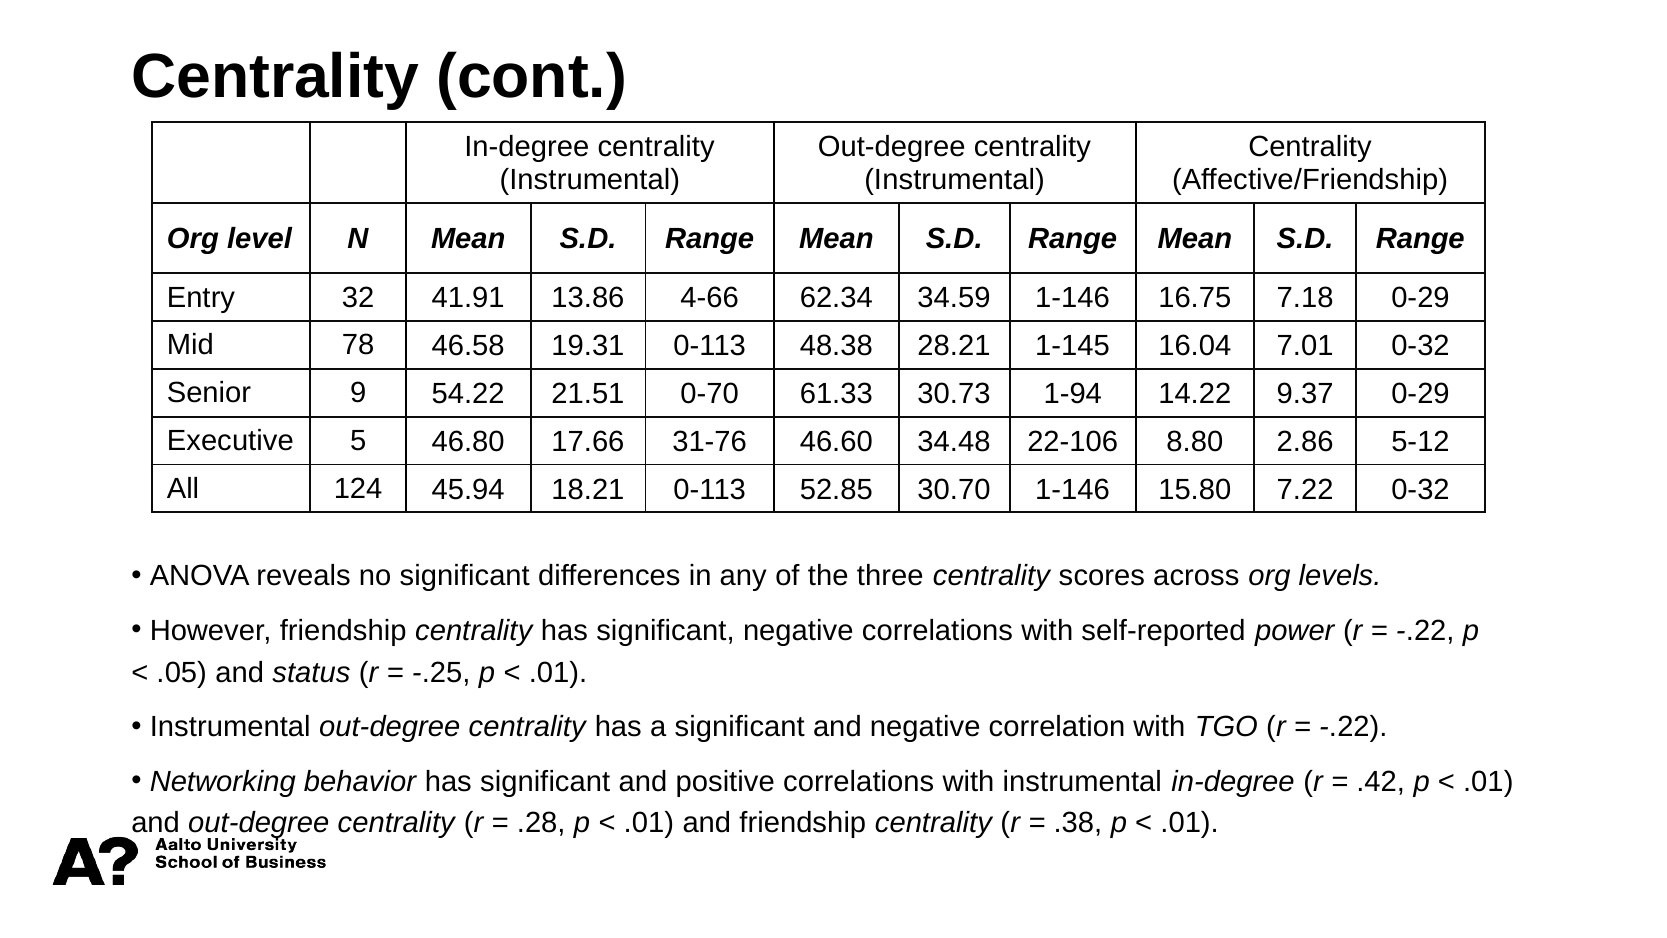

Centrality (cont.)
|  |  | In-degree centrality (Instrumental) |  |  | Out-degree centrality (Instrumental) |  |  | Centrality (Affective/Friendship) |  |  |
| --- | --- | --- | --- | --- | --- | --- | --- | --- | --- | --- |
| Org level | N | Mean | S.D. | Range | Mean | S.D. | Range | Mean | S.D. | Range |
| Entry | 32 | 41.91 | 13.86 | 4-66 | 62.34 | 34.59 | 1-146 | 16.75 | 7.18 | 0-29 |
| Mid | 78 | 46.58 | 19.31 | 0-113 | 48.38 | 28.21 | 1-145 | 16.04 | 7.01 | 0-32 |
| Senior | 9 | 54.22 | 21.51 | 0-70 | 61.33 | 30.73 | 1-94 | 14.22 | 9.37 | 0-29 |
| Executive | 5 | 46.80 | 17.66 | 31-76 | 46.60 | 34.48 | 22-106 | 8.80 | 2.86 | 5-12 |
| All | 124 | 45.94 | 18.21 | 0-113 | 52.85 | 30.70 | 1-146 | 15.80 | 7.22 | 0-32 |
 ANOVA reveals no significant differences in any of the three centrality scores across org levels.
 However, friendship centrality has significant, negative correlations with self-reported power (r = -.22, p < .05) and status (r = -.25, p < .01).
 Instrumental out-degree centrality has a significant and negative correlation with TGO (r = -.22).
 Networking behavior has significant and positive correlations with instrumental in-degree (r = .42, p < .01) and out-degree centrality (r = .28, p < .01) and friendship centrality (r = .38, p < .01).